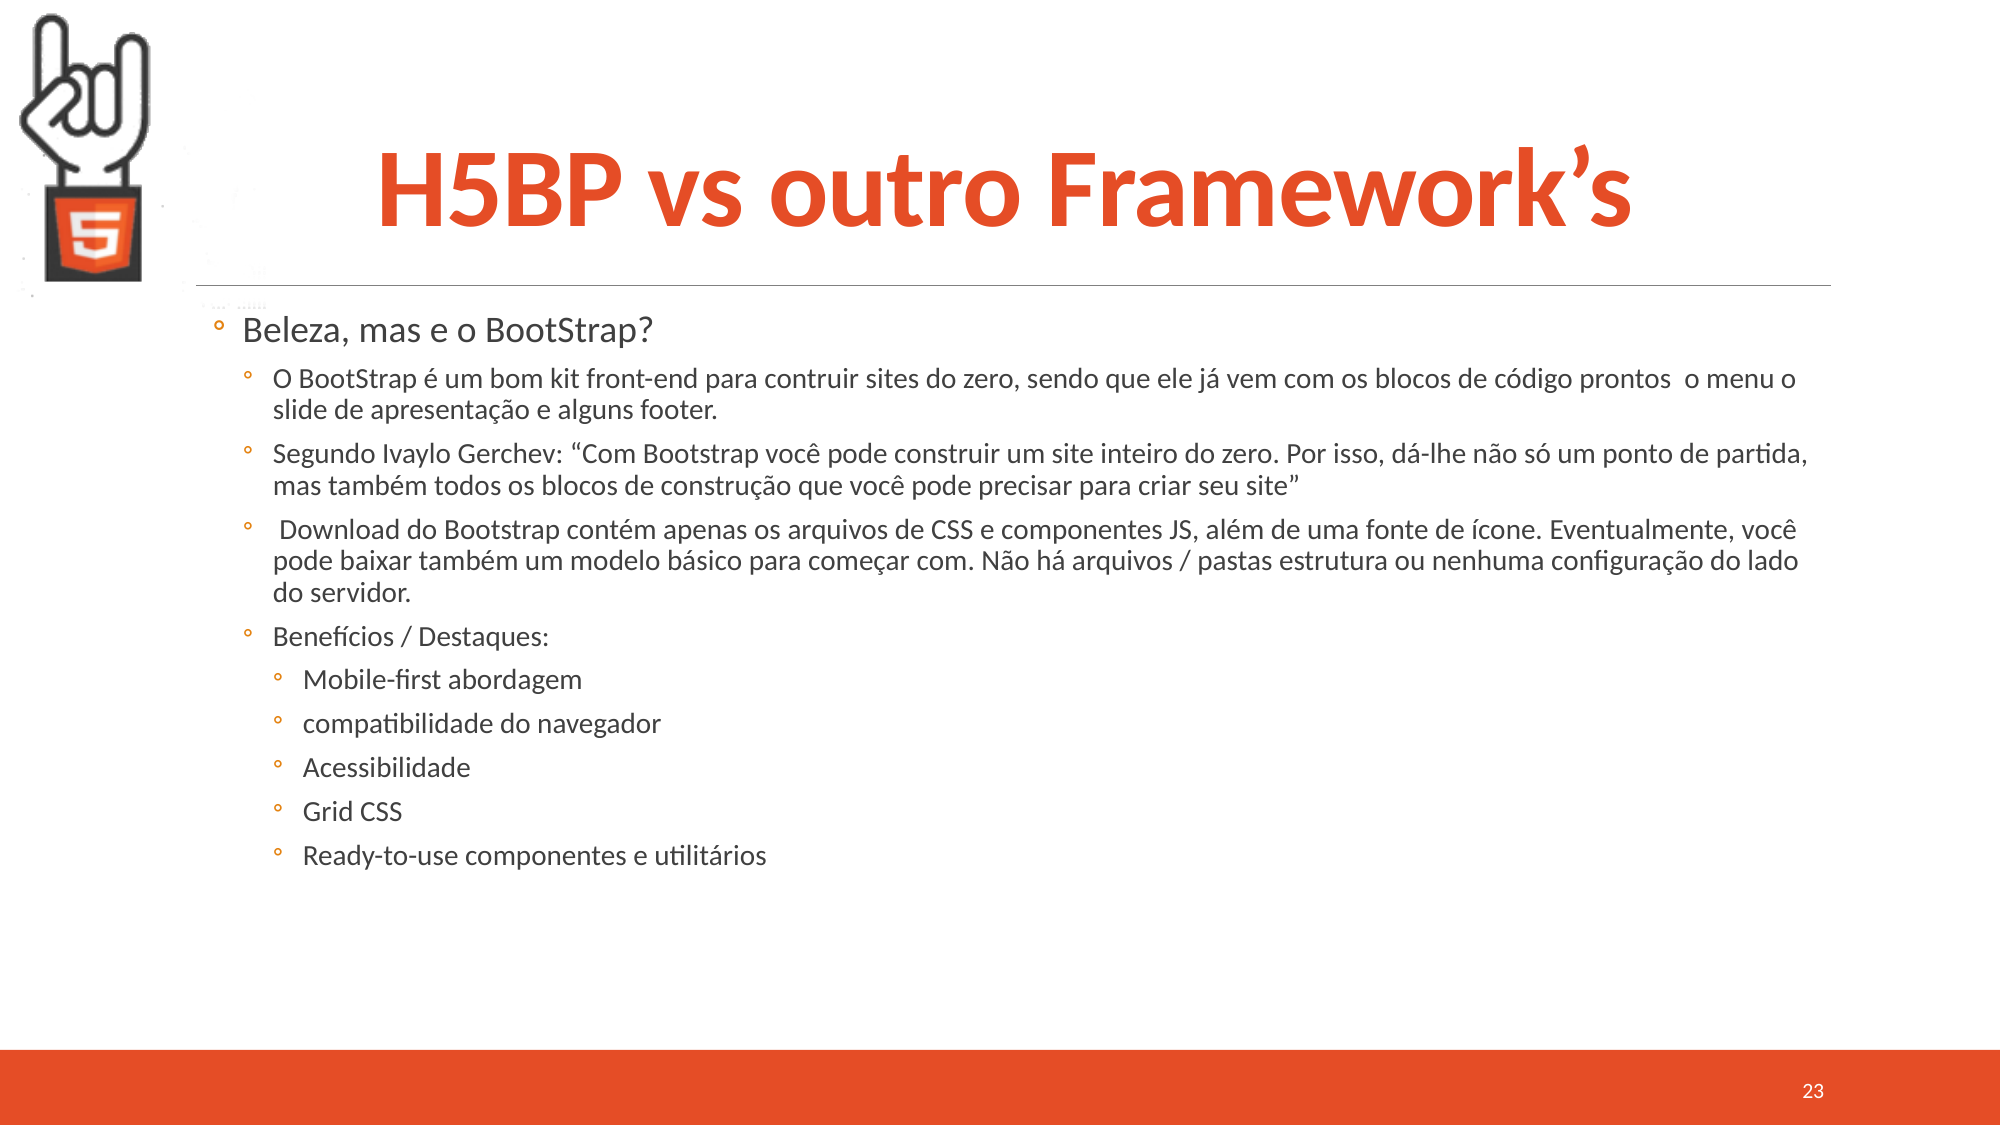

# H5BP vs outro Framework’s
Beleza, mas e o BootStrap?
O BootStrap é um bom kit front-end para contruir sites do zero, sendo que ele já vem com os blocos de código prontos  o menu o slide de apresentação e alguns footer.
Segundo Ivaylo Gerchev: “Com Bootstrap você pode construir um site inteiro do zero. Por isso, dá-lhe não só um ponto de partida, mas também todos os blocos de construção que você pode precisar para criar seu site”
 Download do Bootstrap contém apenas os arquivos de CSS e componentes JS, além de uma fonte de ícone. Eventualmente, você pode baixar também um modelo básico para começar com. Não há arquivos / pastas estrutura ou nenhuma configuração do lado do servidor.
Benefícios / Destaques:
Mobile-first abordagem
compatibilidade do navegador
Acessibilidade
Grid CSS
Ready-to-use componentes e utilitários

23